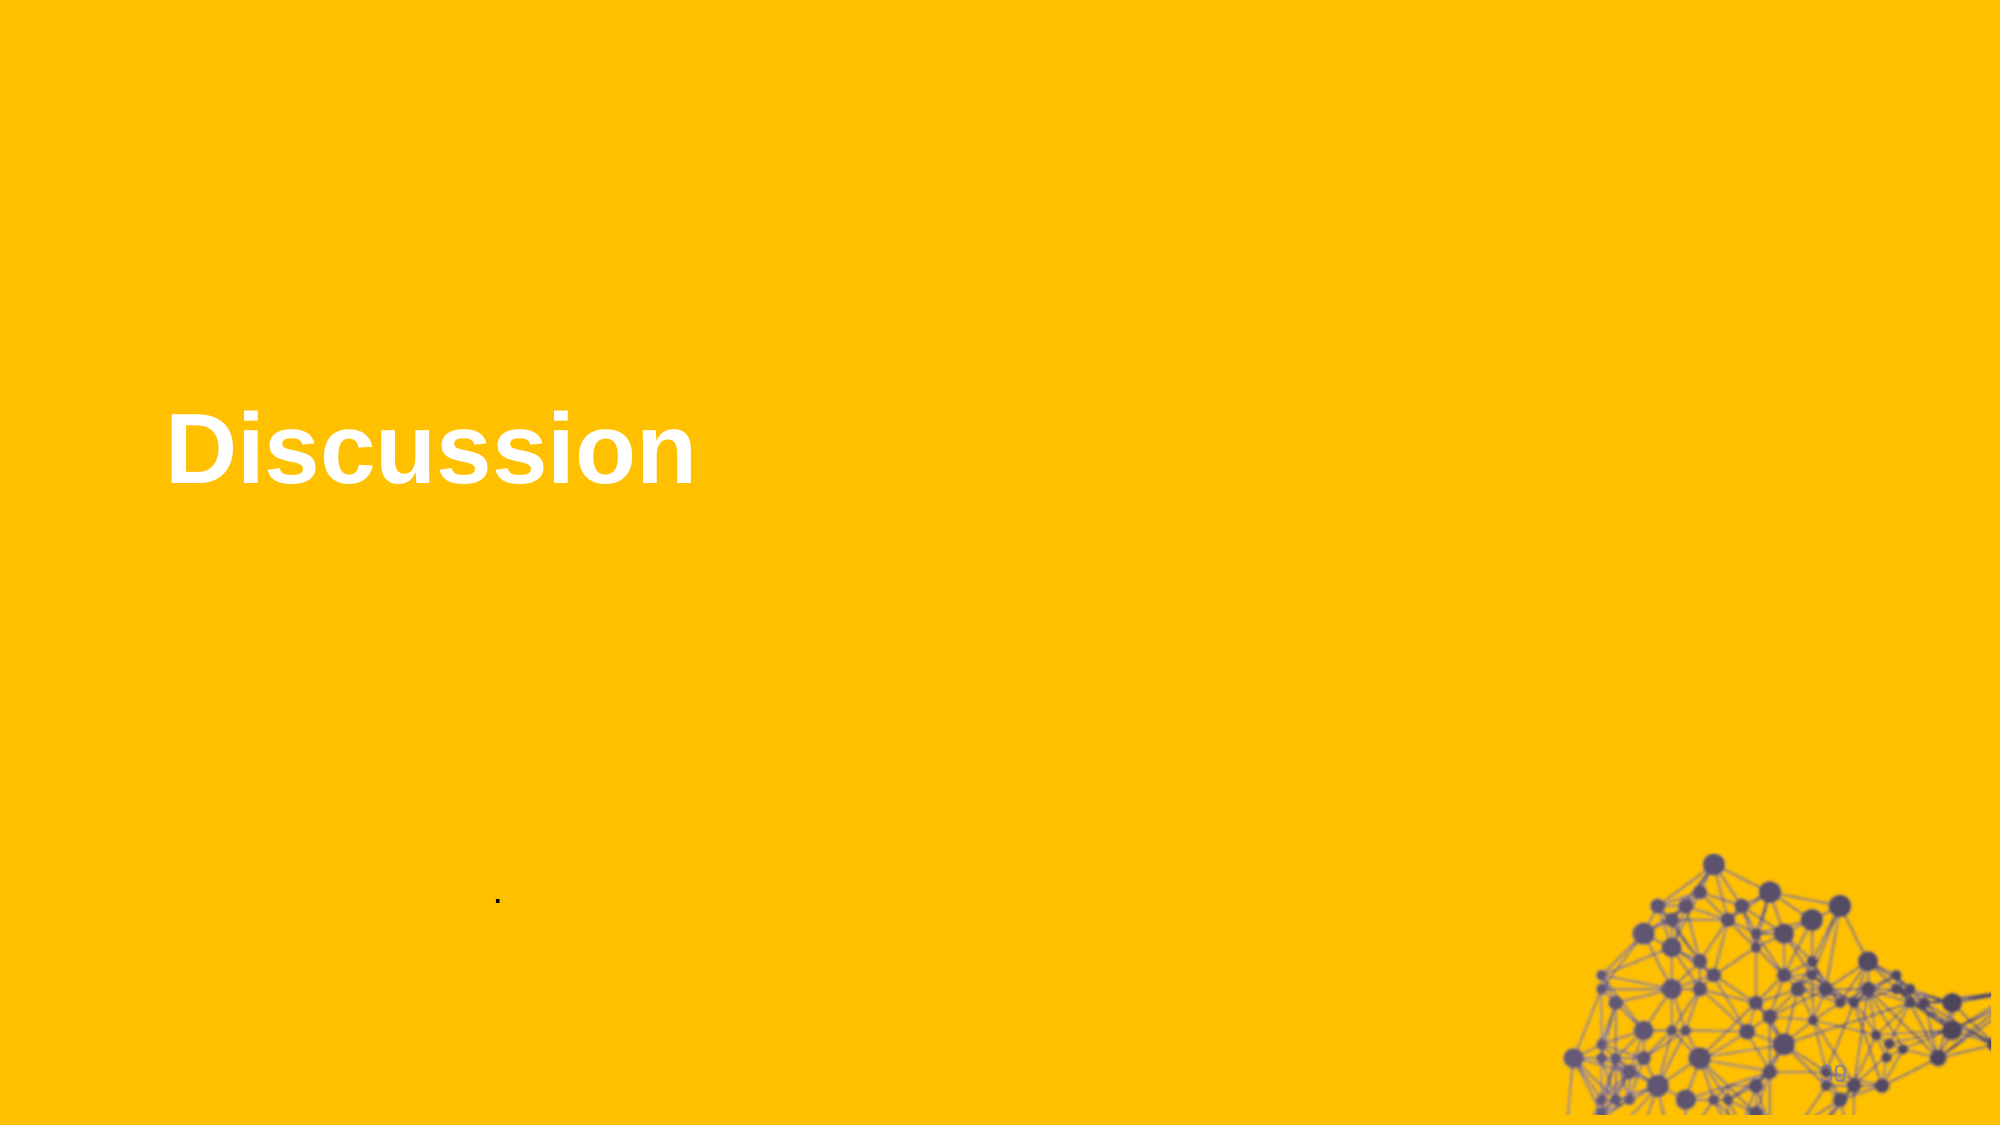

Discussion
Developed CT-free DL models (IMCM and ADCM) for ASC in PET imaging, tested across different centers and radiotracers.
Single universal models may not be effective; radioisotope-specific tuning is necessary.
Using large, heterogeneous datasets enhances ASC accuracy in PET images.
IMCM showed significant improvement in quantitative accuracy and artifact correction.
IMCM outperformed ADCM, demonstrated more reliable and consistent performance in SUV estimations.
39